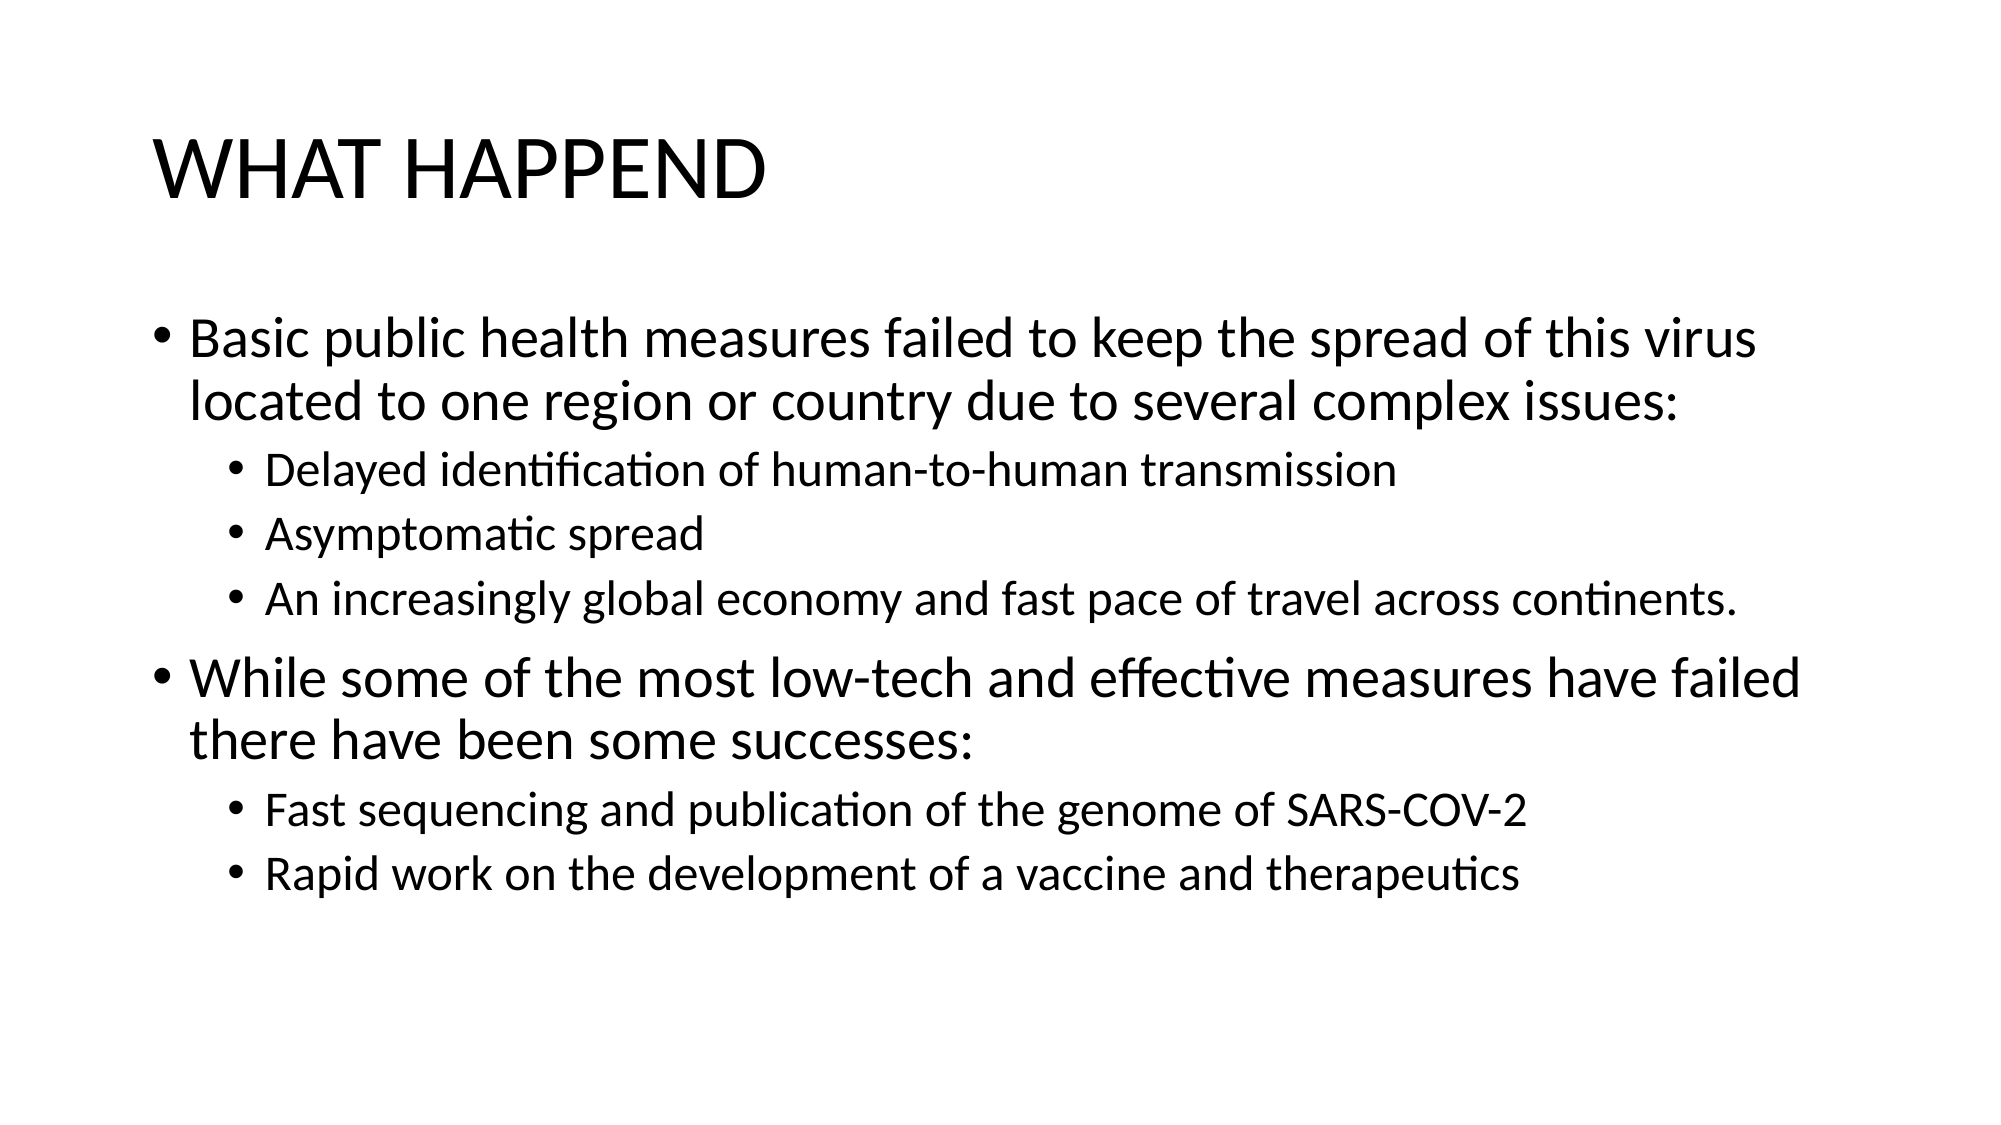

# WHAT HAPPEND
Basic public health measures failed to keep the spread of this virus located to one region or country due to several complex issues:
Delayed identification of human-to-human transmission
Asymptomatic spread
An increasingly global economy and fast pace of travel across continents.
While some of the most low-tech and effective measures have failed there have been some successes:
Fast sequencing and publication of the genome of SARS-COV-2
Rapid work on the development of a vaccine and therapeutics